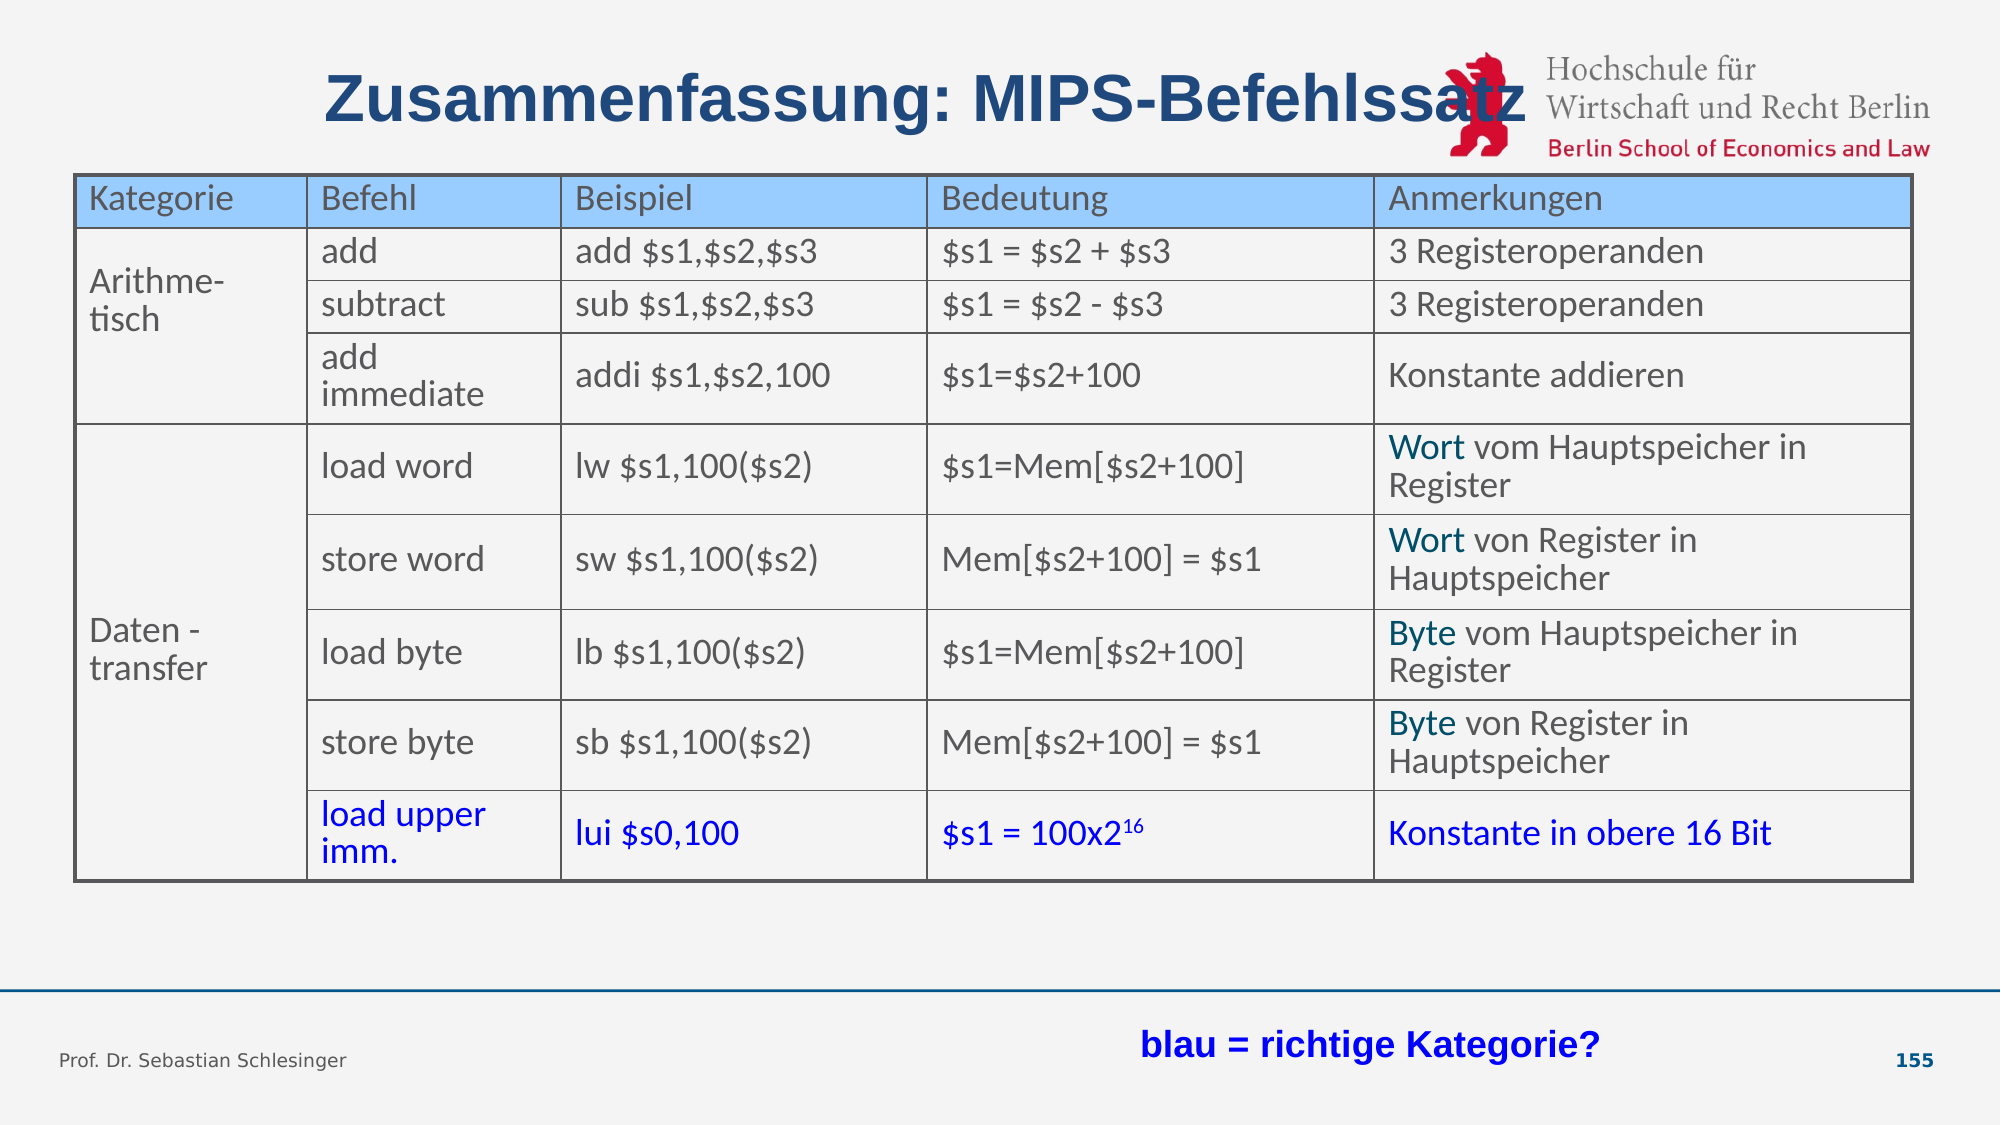

# Zusammenfassung: MIPS-Befehlssatz
| Kategorie | Befehl | Beispiel | Bedeutung | Anmerkungen |
| --- | --- | --- | --- | --- |
| Arithme-tisch | add | add $s1,$s2,$s3 | $s1 = $s2 + $s3 | 3 Registeroperanden |
|  | subtract | sub $s1,$s2,$s3 | $s1 = $s2 - $s3 | 3 Registeroperanden |
|  | add immediate | addi $s1,$s2,100 | $s1=$s2+100 | Konstante addieren |
| Daten -transfer | load word | lw $s1,100($s2) | $s1=Mem[$s2+100] | Wort vom Hauptspeicher in Register |
|  | store word | sw $s1,100($s2) | Mem[$s2+100] = $s1 | Wort von Register in Hauptspeicher |
|  | load byte | lb $s1,100($s2) | $s1=Mem[$s2+100] | Byte vom Hauptspeicher in Register |
|  | store byte | sb $s1,100($s2) | Mem[$s2+100] = $s1 | Byte von Register in Hauptspeicher |
|  | load upper imm. | lui $s0,100 | $s1 = 100x216 | Konstante in obere 16 Bit |
blau = richtige Kategorie?
Prof. Dr. Sebastian Schlesinger
155